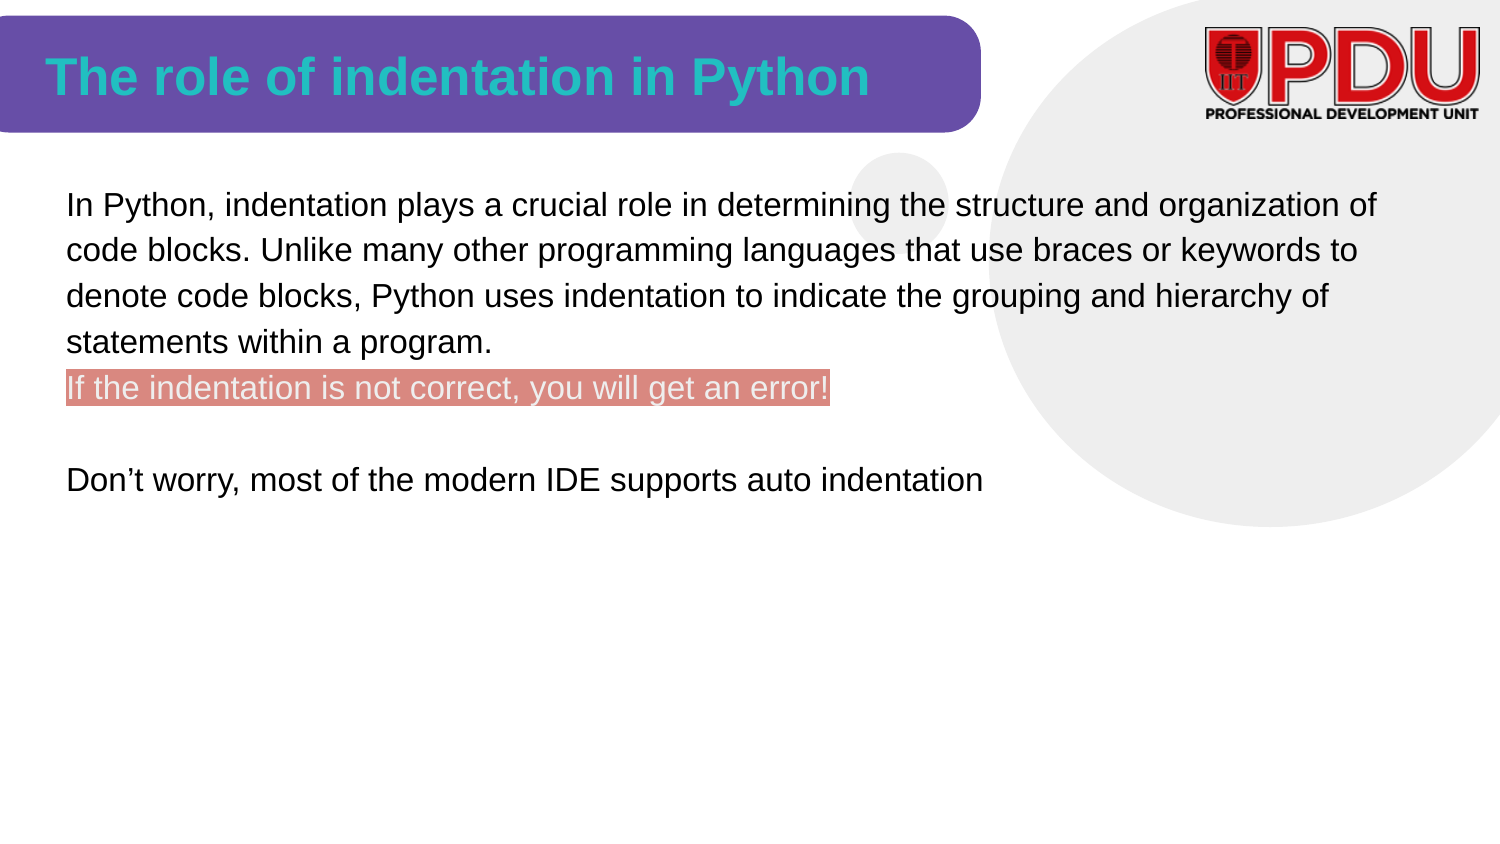

# The role of indentation in Python
In Python, indentation plays a crucial role in determining the structure and organization of code blocks. Unlike many other programming languages that use braces or keywords to denote code blocks, Python uses indentation to indicate the grouping and hierarchy of statements within a program.
If the indentation is not correct, you will get an error!

Don’t worry, most of the modern IDE supports auto indentation